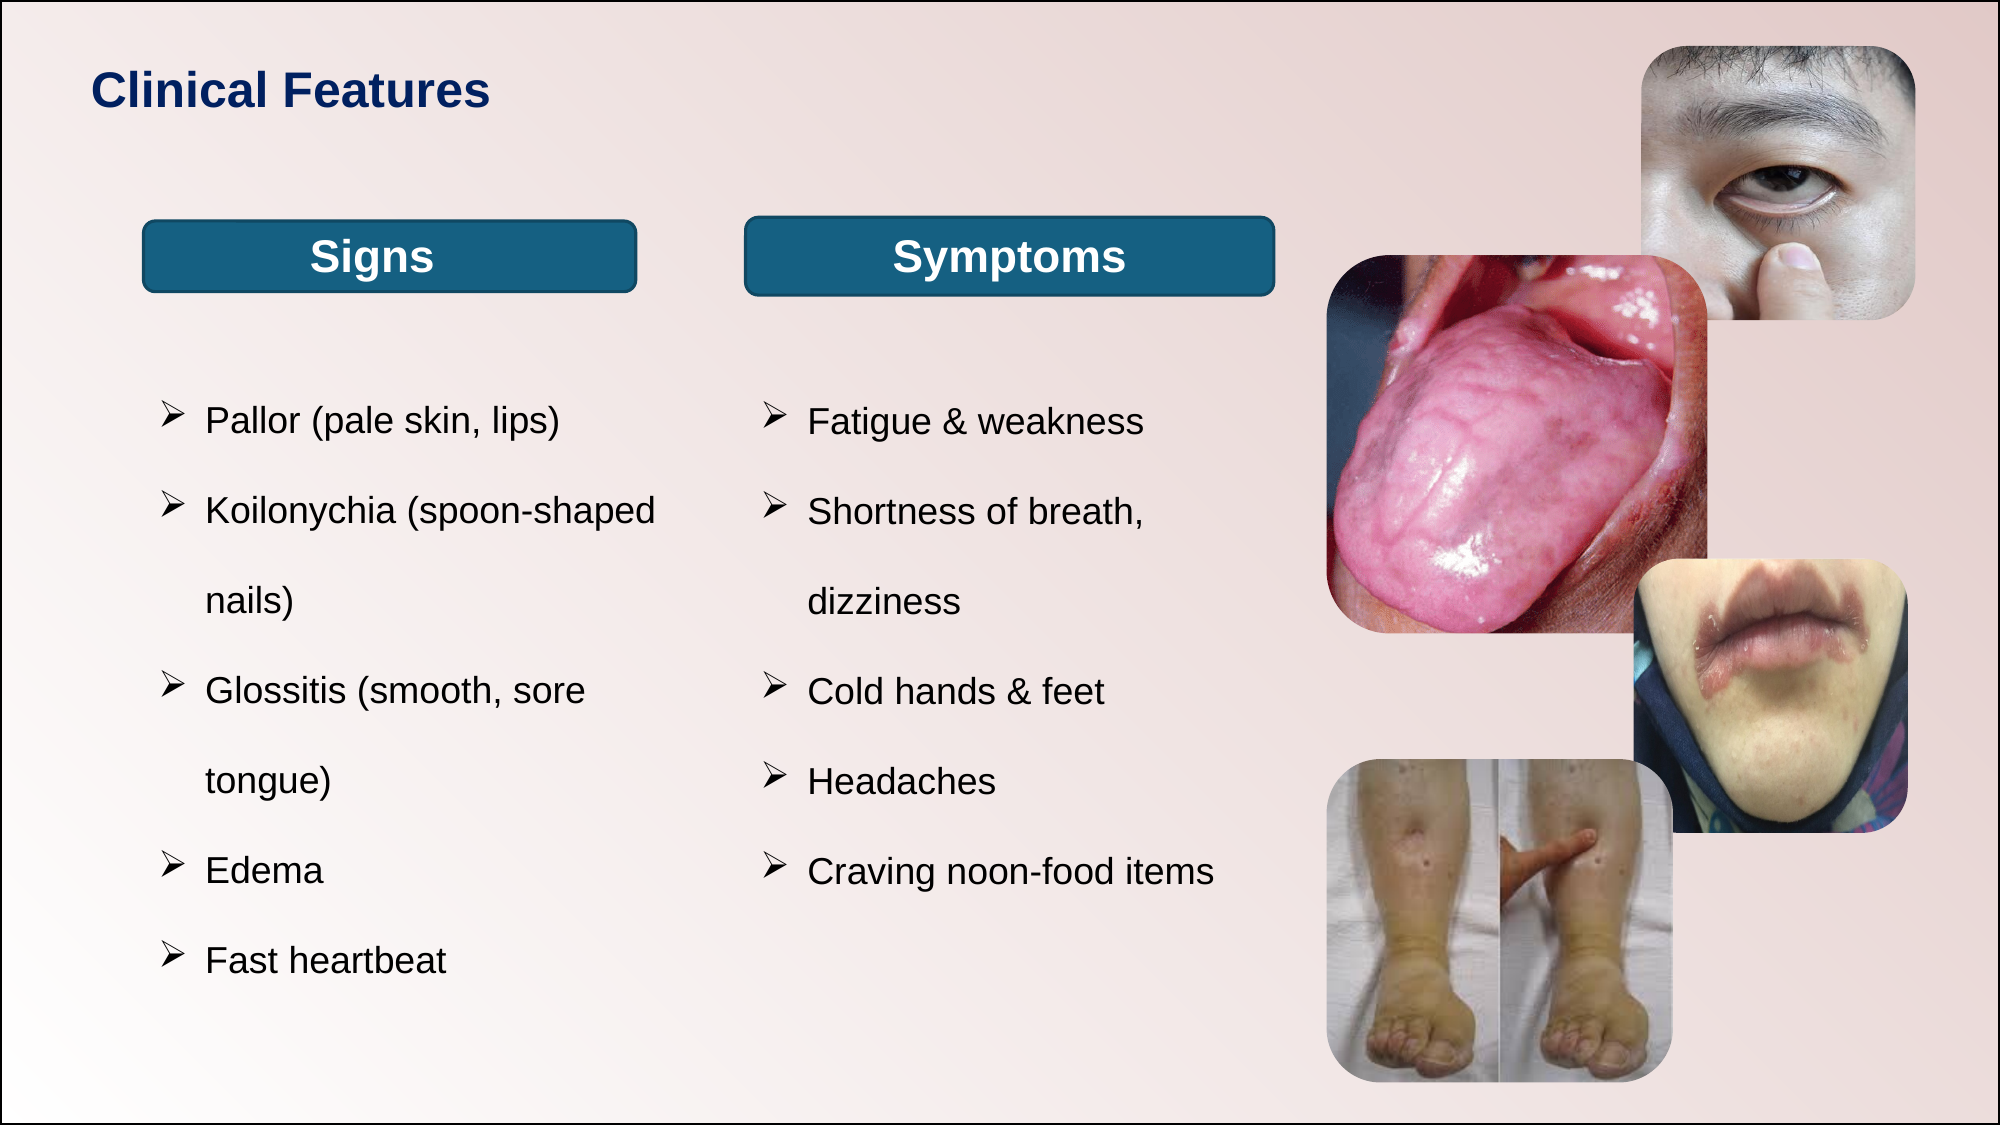

Clinical Features

Signs
Symptoms

Pallor (pale skin, lips)
Koilonychia (spoon-shaped nails)
Glossitis (smooth, sore tongue)
Edema
Fast heartbeat

Fatigue & weakness
Shortness of breath, dizziness
Cold hands & feet
Headaches
Craving noon-food items